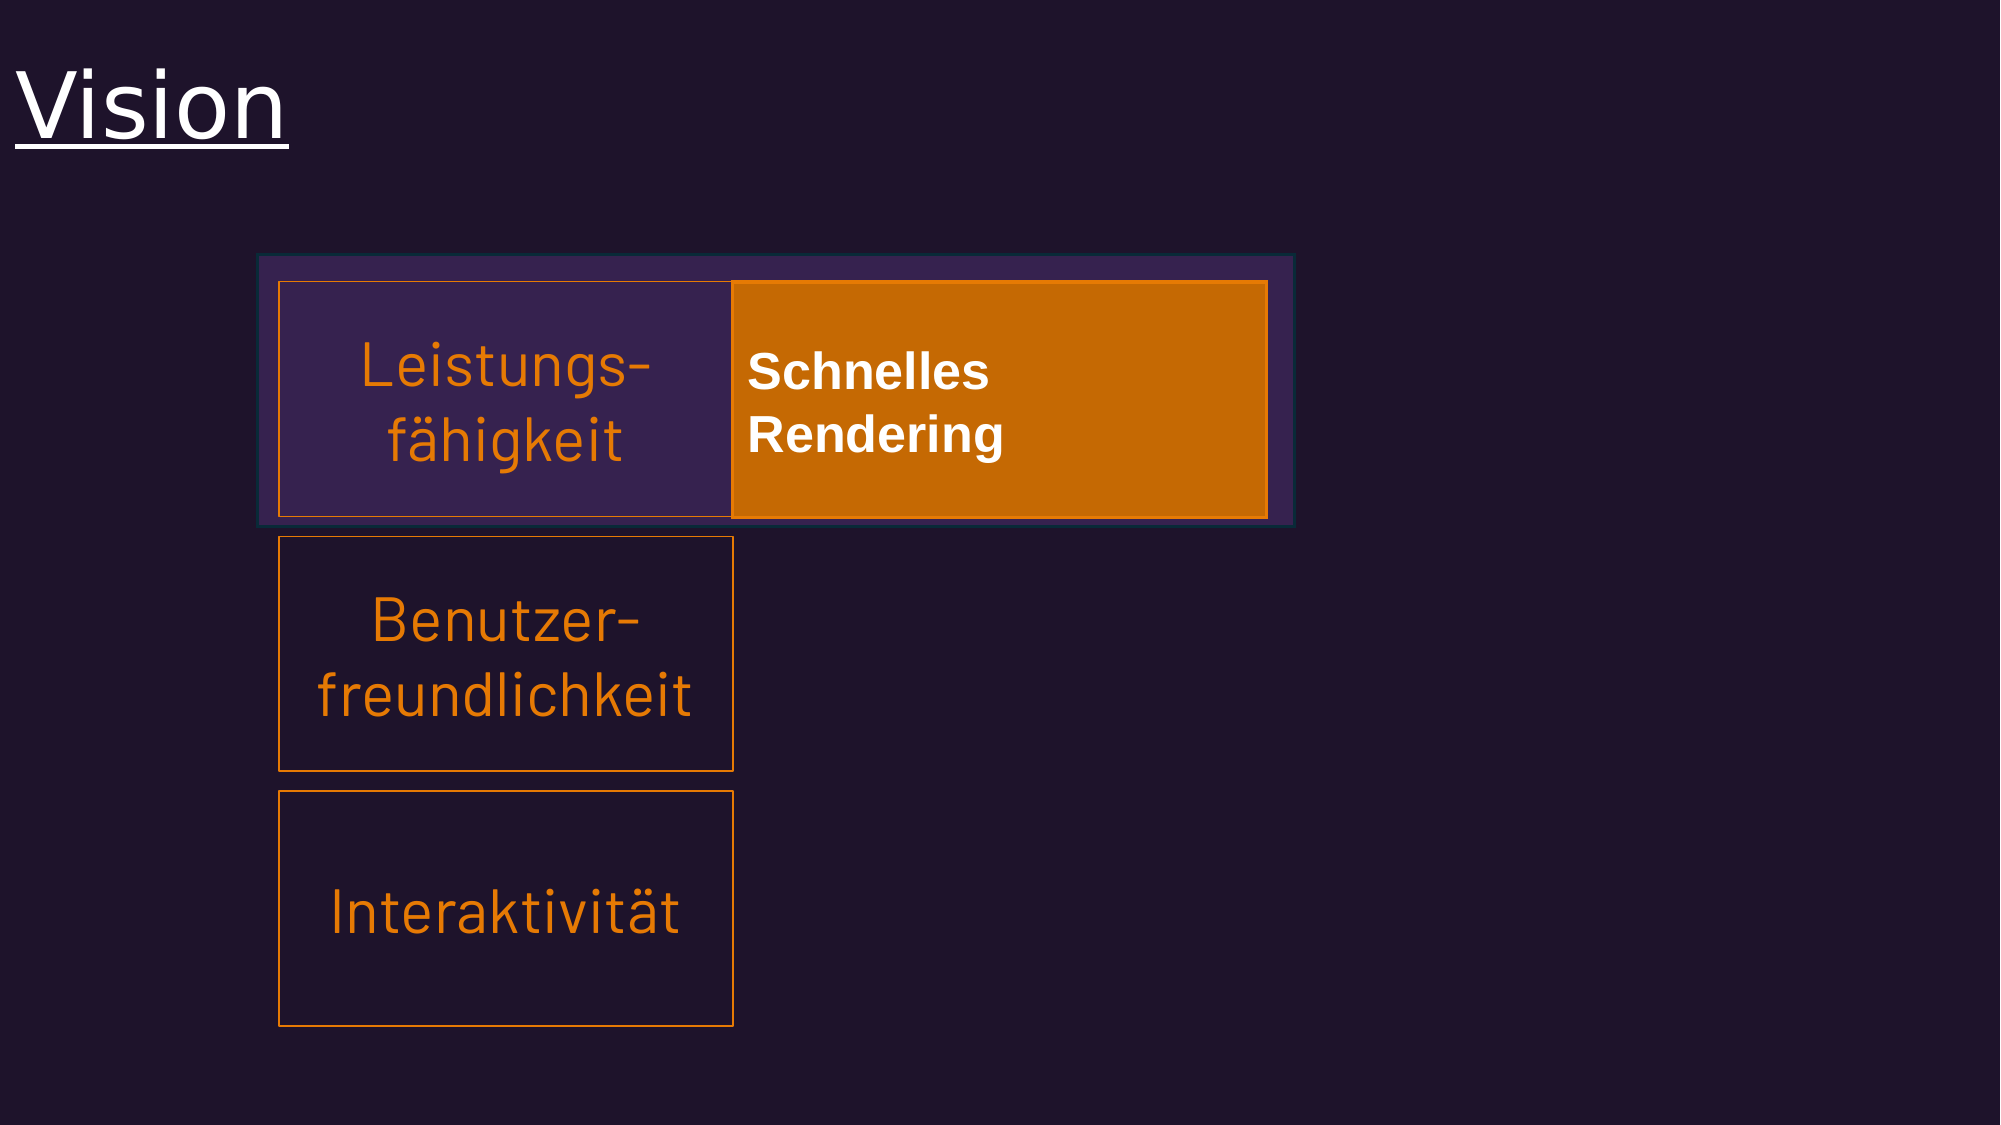

# Vision

Leistungs-fähigkeit
Schnelles Rendering
Benutzer-freundlichkeit
Interaktivität